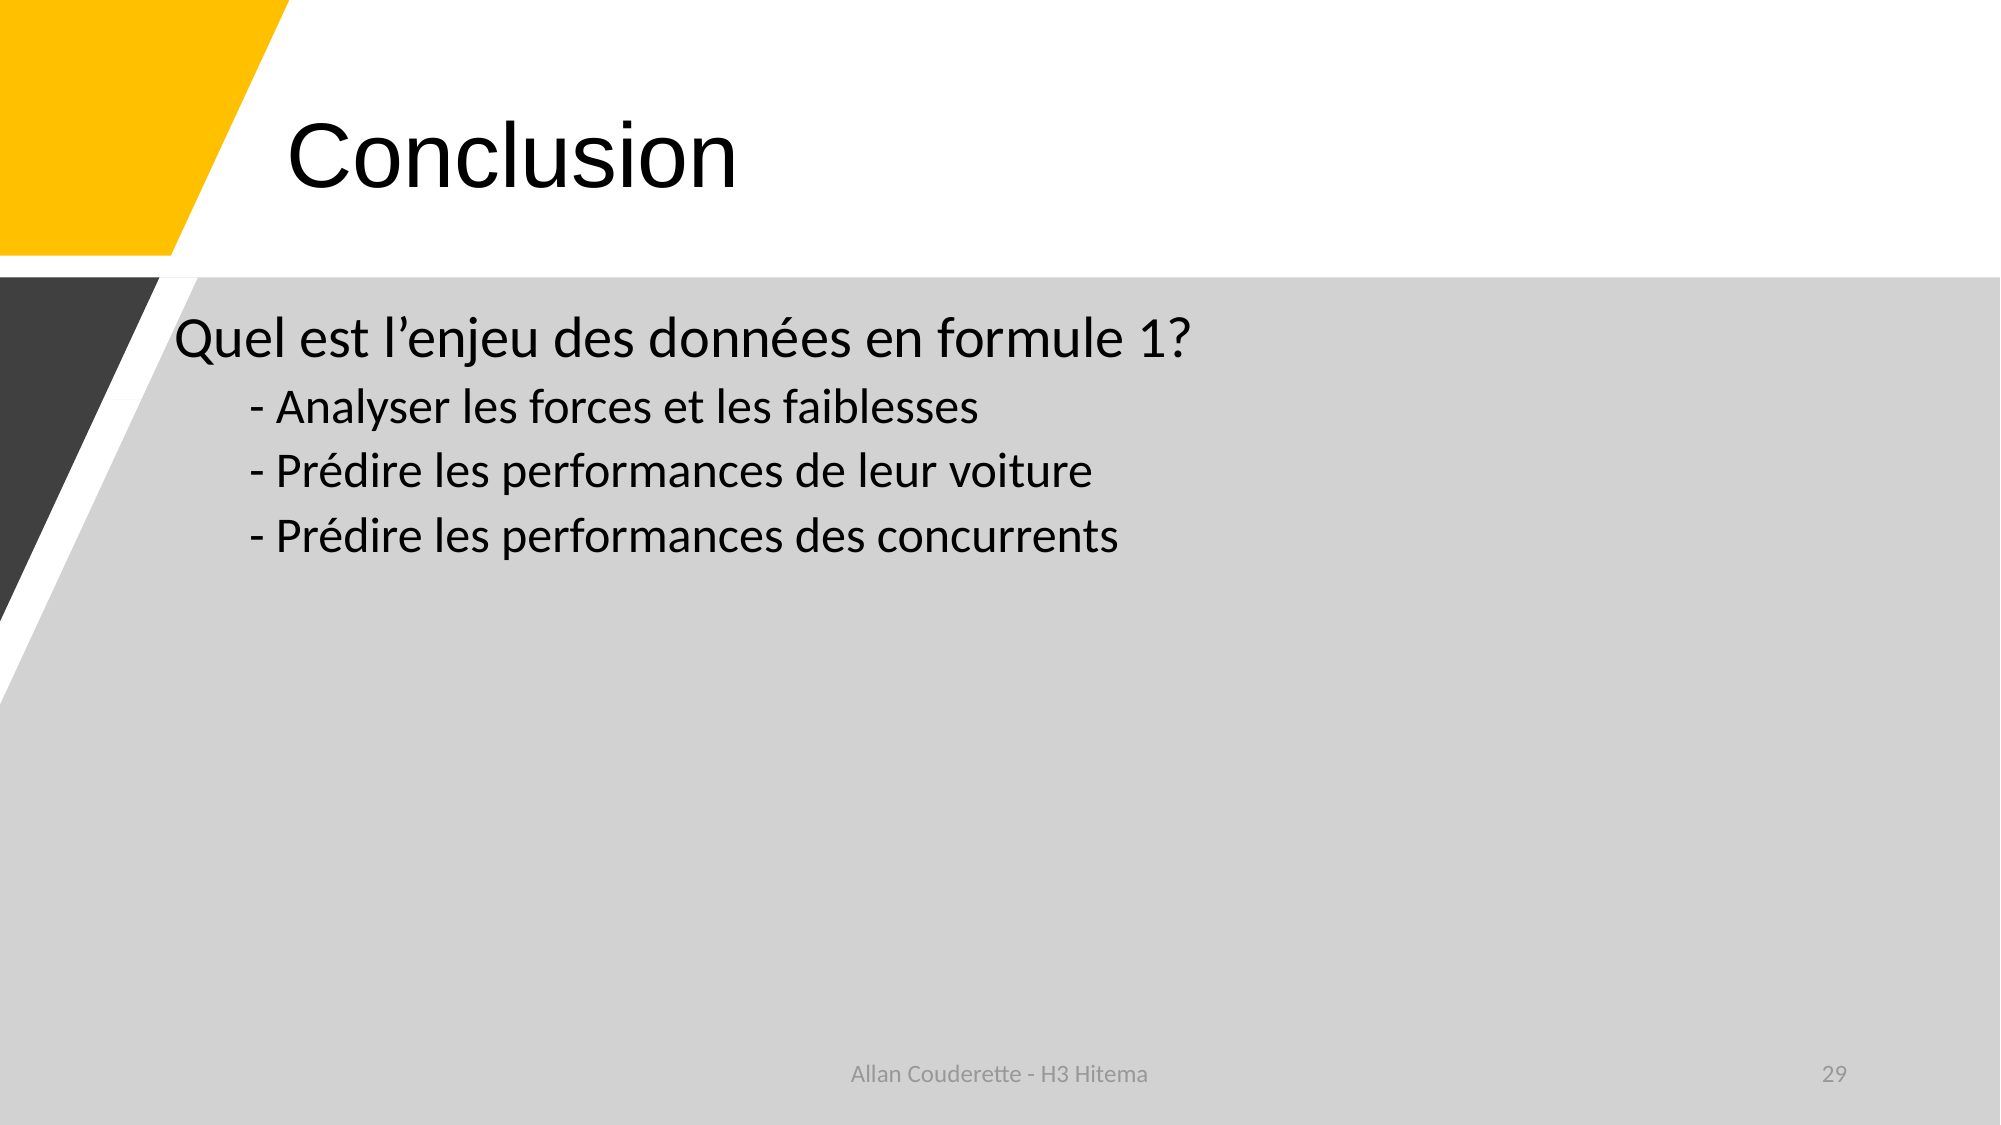

# Conclusion

Quel est l’enjeu des données en formule 1?
- Analyser les forces et les faiblesses
- Prédire les performances de leur voiture
- Prédire les performances des concurrents

Allan Couderette - H3 Hitema
29